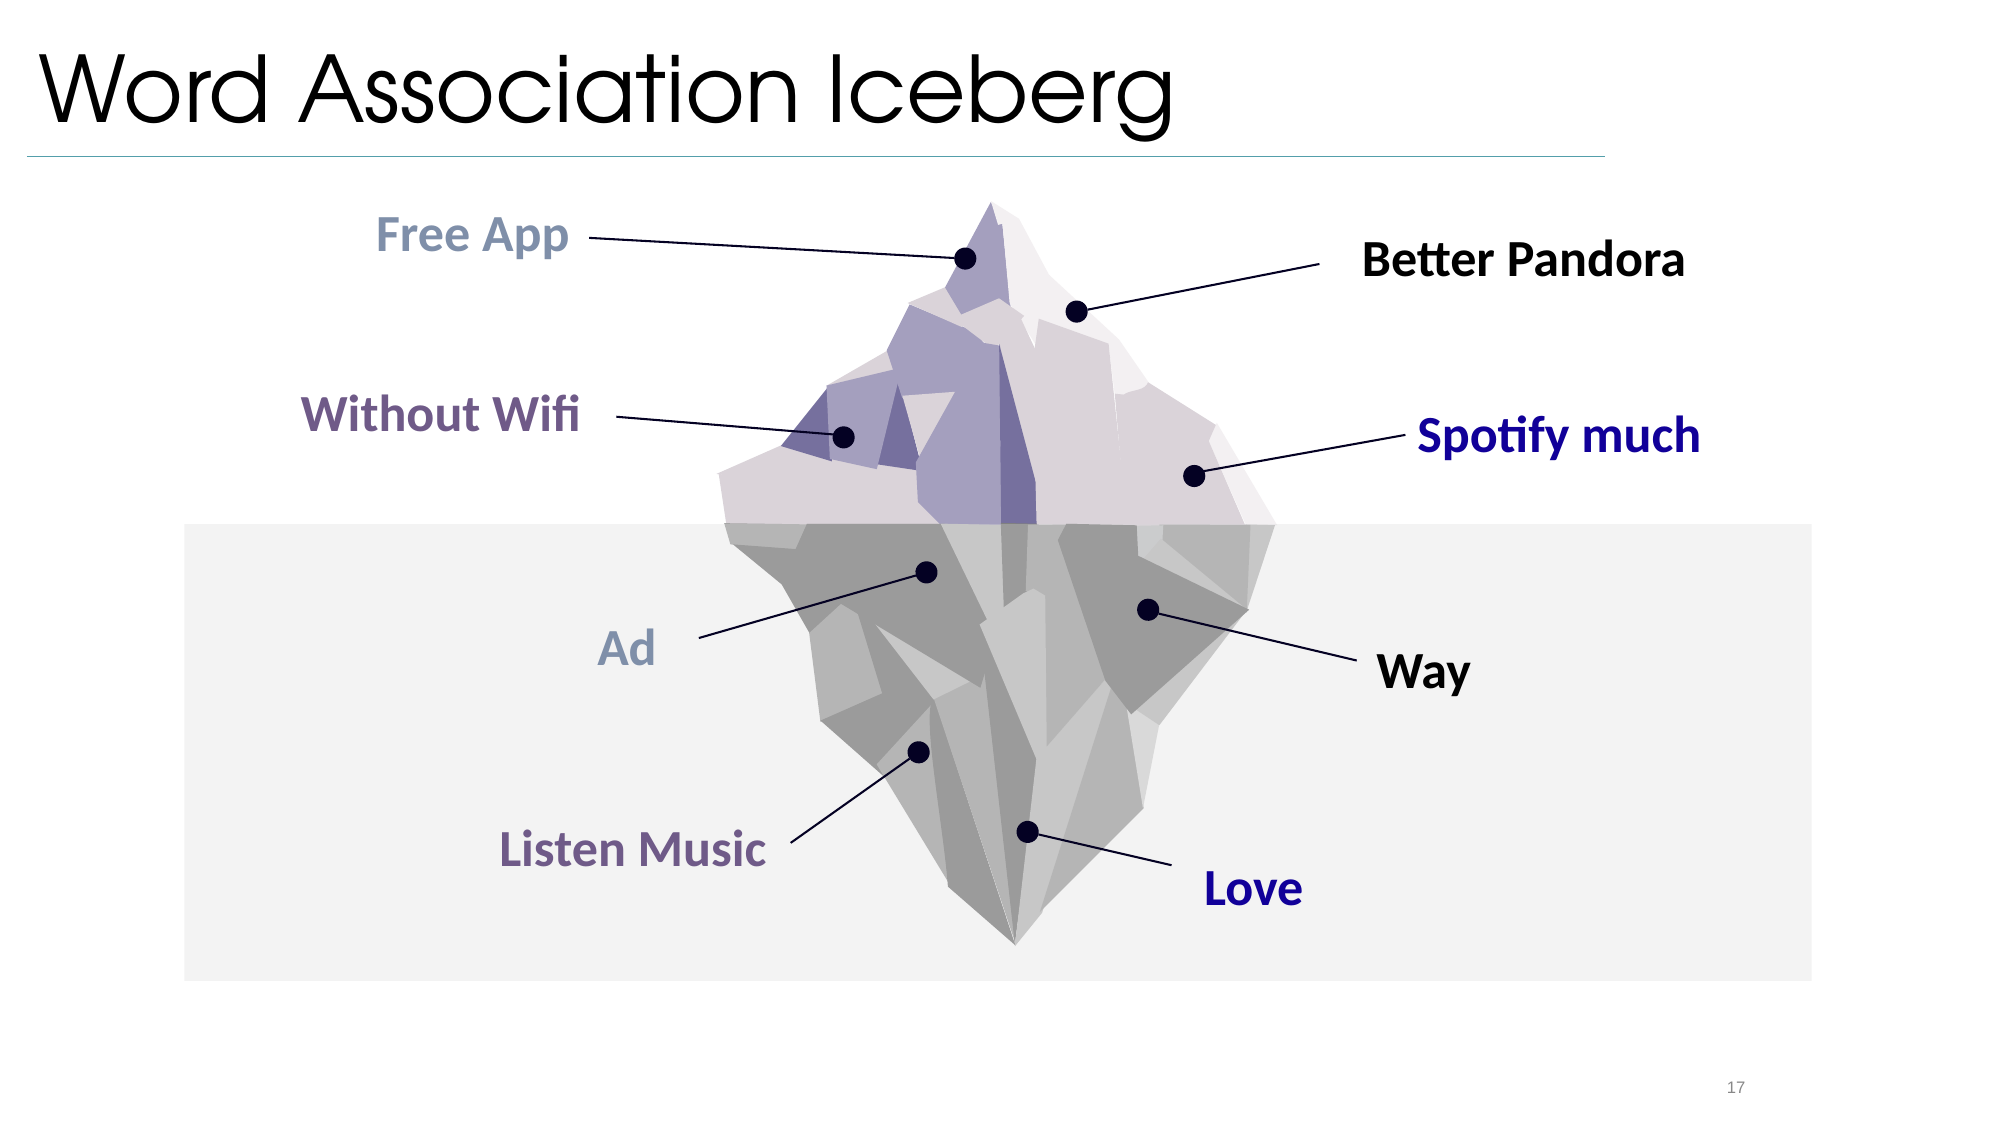

# Word Association Iceberg
Free App

Better Pandora

Without Wifi

Spotify much

Ad

Way

Listen Music

Love

17